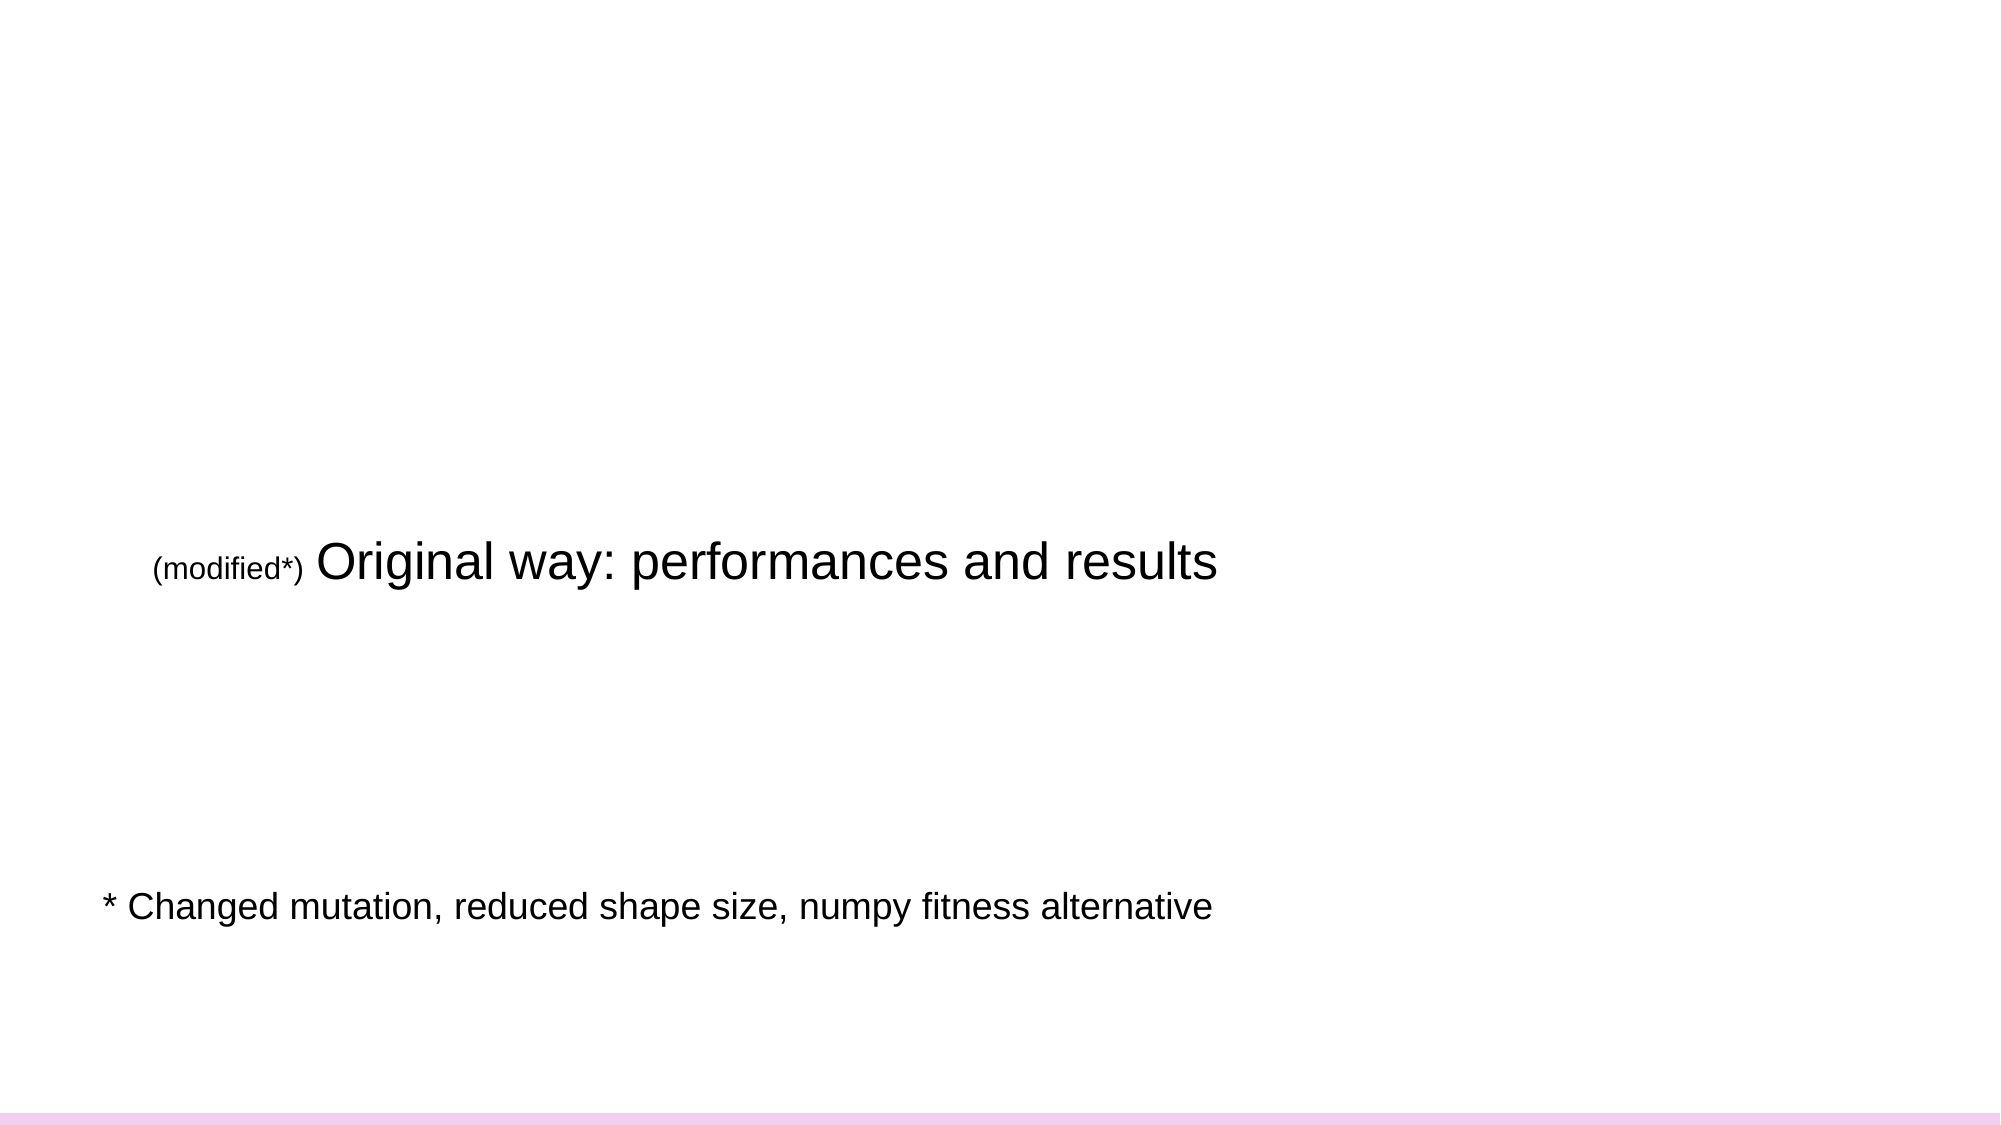

# (modified*) Original way: performances and results
* Changed mutation, reduced shape size, numpy fitness alternative